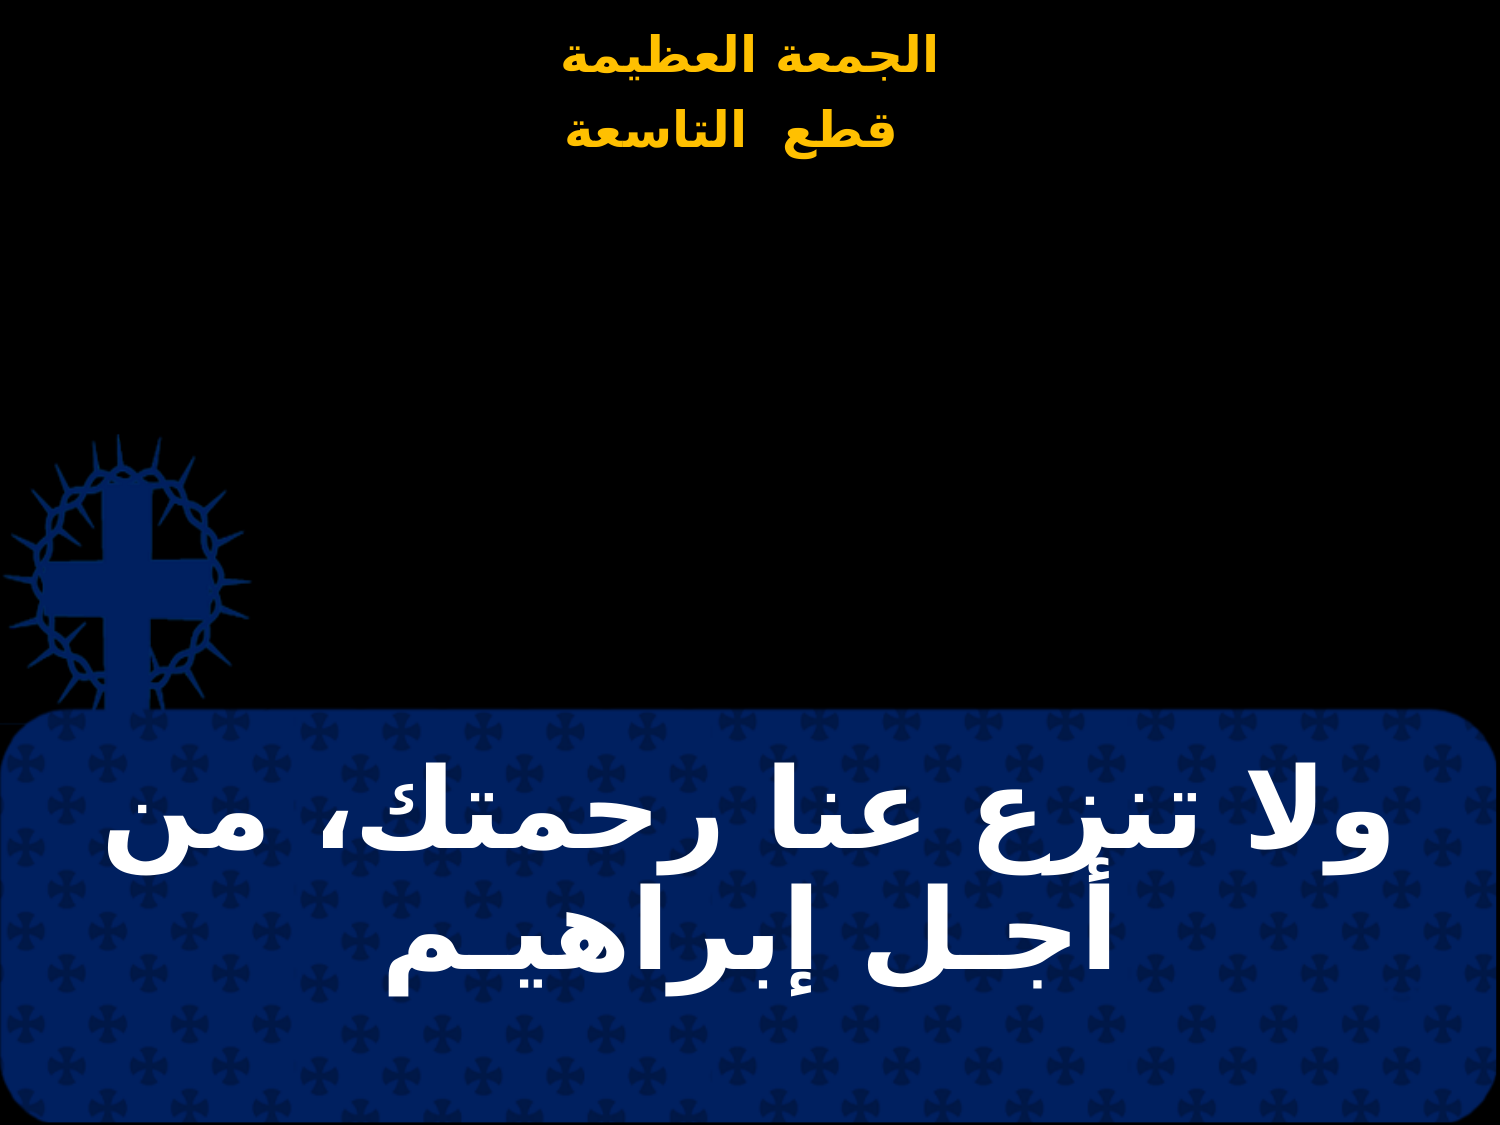

# ولا تنزع عنا رحمتك، من أجـل إبراهيـم